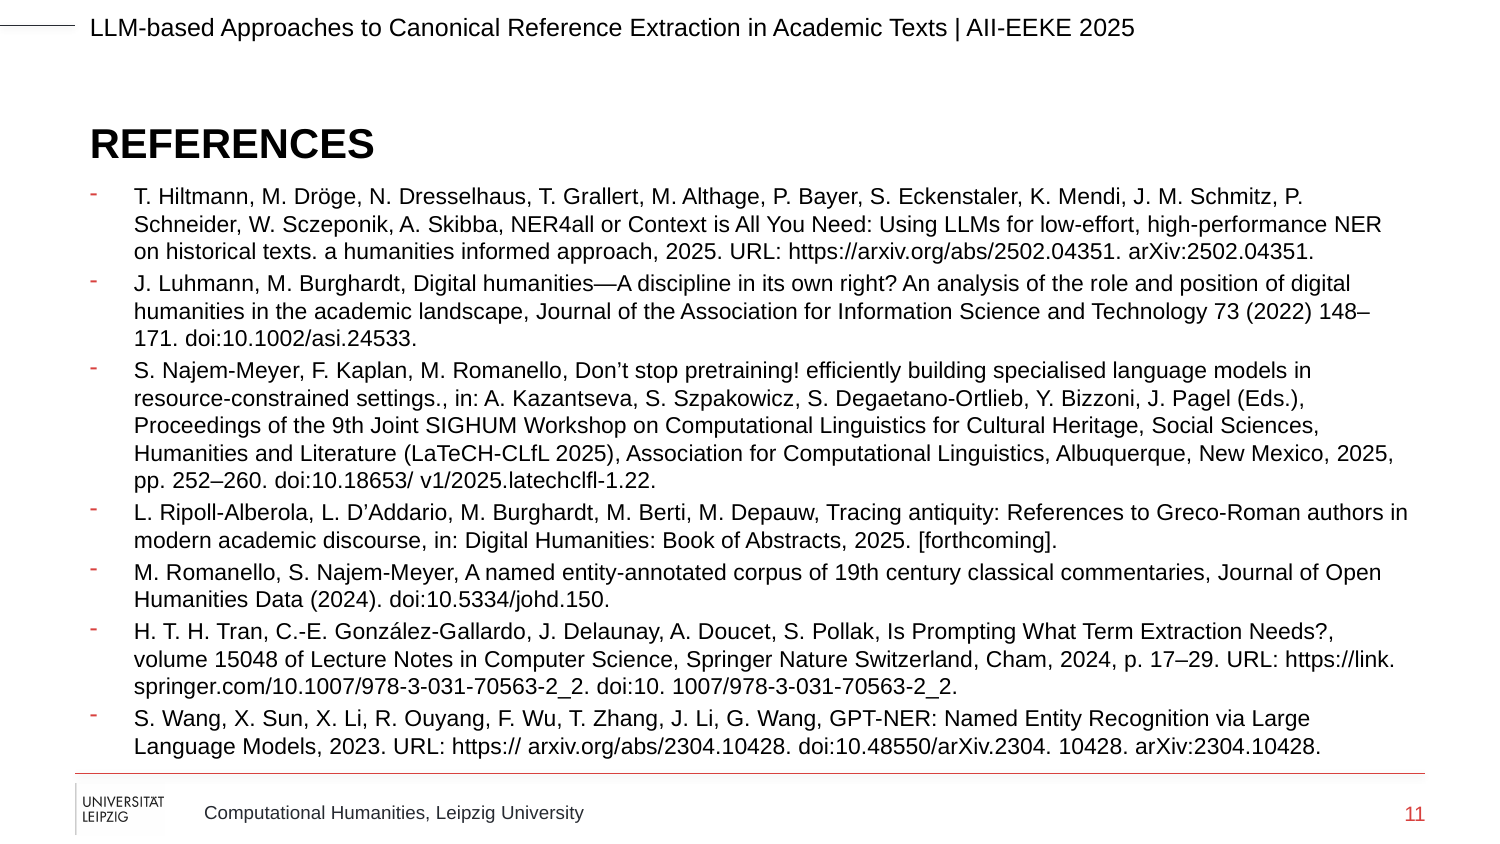

# REFERENCES
T. Hiltmann, M. Dröge, N. Dresselhaus, T. Grallert, M. Althage, P. Bayer, S. Eckenstaler, K. Mendi, J. M. Schmitz, P. Schneider, W. Sczeponik, A. Skibba, NER4all or Context is All You Need: Using LLMs for low-effort, high-performance NER on historical texts. a humanities informed approach, 2025. URL: https://arxiv.org/abs/2502.04351. arXiv:2502.04351.
J. Luhmann, M. Burghardt, Digital humanities—A discipline in its own right? An analysis of the role and position of digital humanities in the academic landscape, Journal of the Association for Information Science and Technology 73 (2022) 148–171. doi:10.1002/asi.24533.
S. Najem-Meyer, F. Kaplan, M. Romanello, Don’t stop pretraining! efficiently building specialised language models in resource-constrained settings., in: A. Kazantseva, S. Szpakowicz, S. Degaetano-Ortlieb, Y. Bizzoni, J. Pagel (Eds.), Proceedings of the 9th Joint SIGHUM Workshop on Computational Linguistics for Cultural Heritage, Social Sciences, Humanities and Literature (LaTeCH-CLfL 2025), Association for Computational Linguistics, Albuquerque, New Mexico, 2025, pp. 252–260. doi:10.18653/ v1/2025.latechclfl-1.22.
L. Ripoll-Alberola, L. D’Addario, M. Burghardt, M. Berti, M. Depauw, Tracing antiquity: References to Greco-Roman authors in modern academic discourse, in: Digital Humanities: Book of Abstracts, 2025. [forthcoming].
M. Romanello, S. Najem-Meyer, A named entity-annotated corpus of 19th century classical commentaries, Journal of Open Humanities Data (2024). doi:10.5334/johd.150.
H. T. H. Tran, C.-E. González-Gallardo, J. Delaunay, A. Doucet, S. Pollak, Is Prompting What Term Extraction Needs?, volume 15048 of Lecture Notes in Computer Science, Springer Nature Switzerland, Cham, 2024, p. 17–29. URL: https://link. springer.com/10.1007/978-3-031-70563-2_2. doi:10. 1007/978-3-031-70563-2_2.
S. Wang, X. Sun, X. Li, R. Ouyang, F. Wu, T. Zhang, J. Li, G. Wang, GPT-NER: Named Entity Recognition via Large Language Models, 2023. URL: https:// arxiv.org/abs/2304.10428. doi:10.48550/arXiv.2304. 10428. arXiv:2304.10428.

11